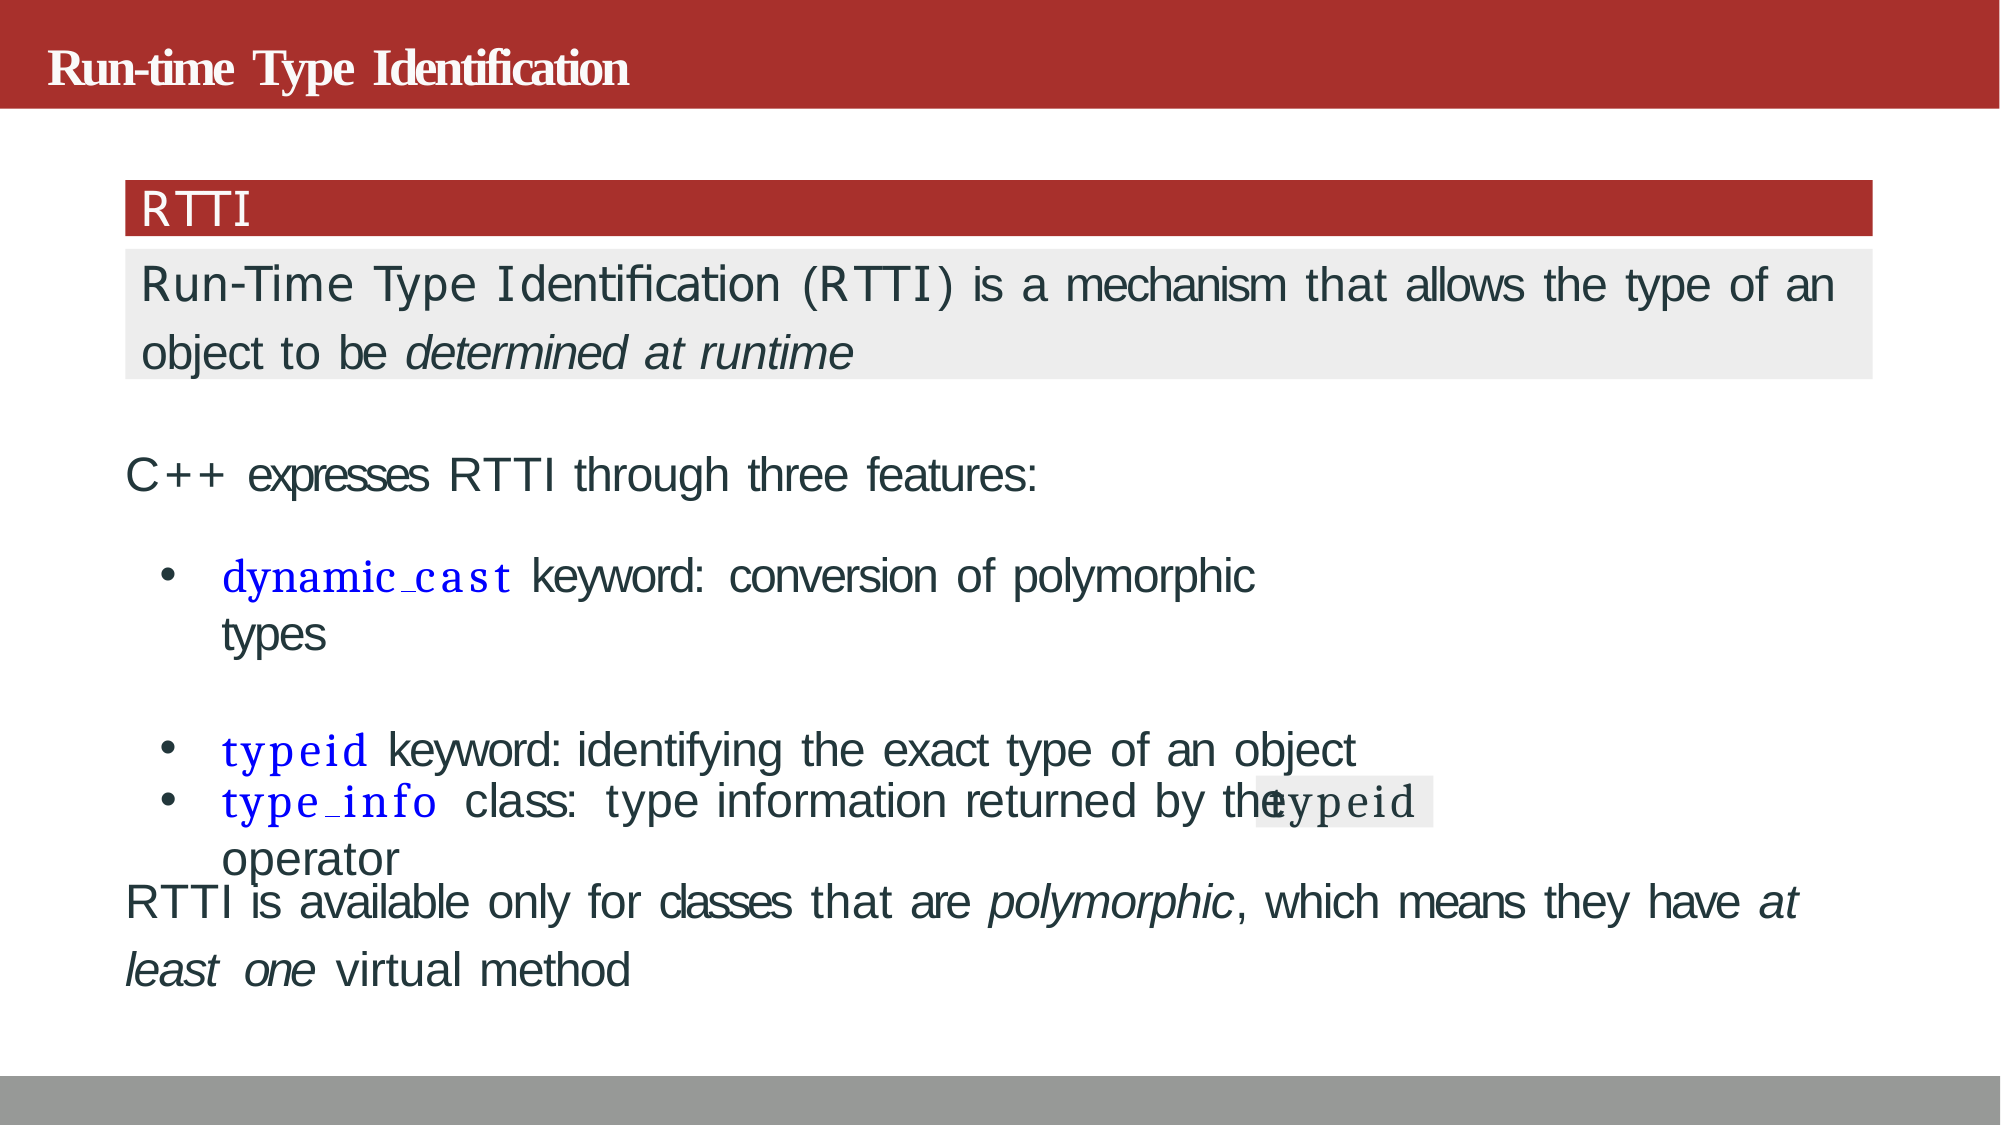

# Run-time Type Identification
RTTI
Run-Time Type Identification (RTTI) is a mechanism that allows the type of an
object to be determined at runtime
C++ expresses RTTI through three features:
dynamic cast keyword: conversion of polymorphic types

typeid keyword: identifying the exact type of an object

type  info  class:  type information returned by the	operator
typeid

RTTI is available only for classes that are polymorphic, which means they have at least  one virtual method
29